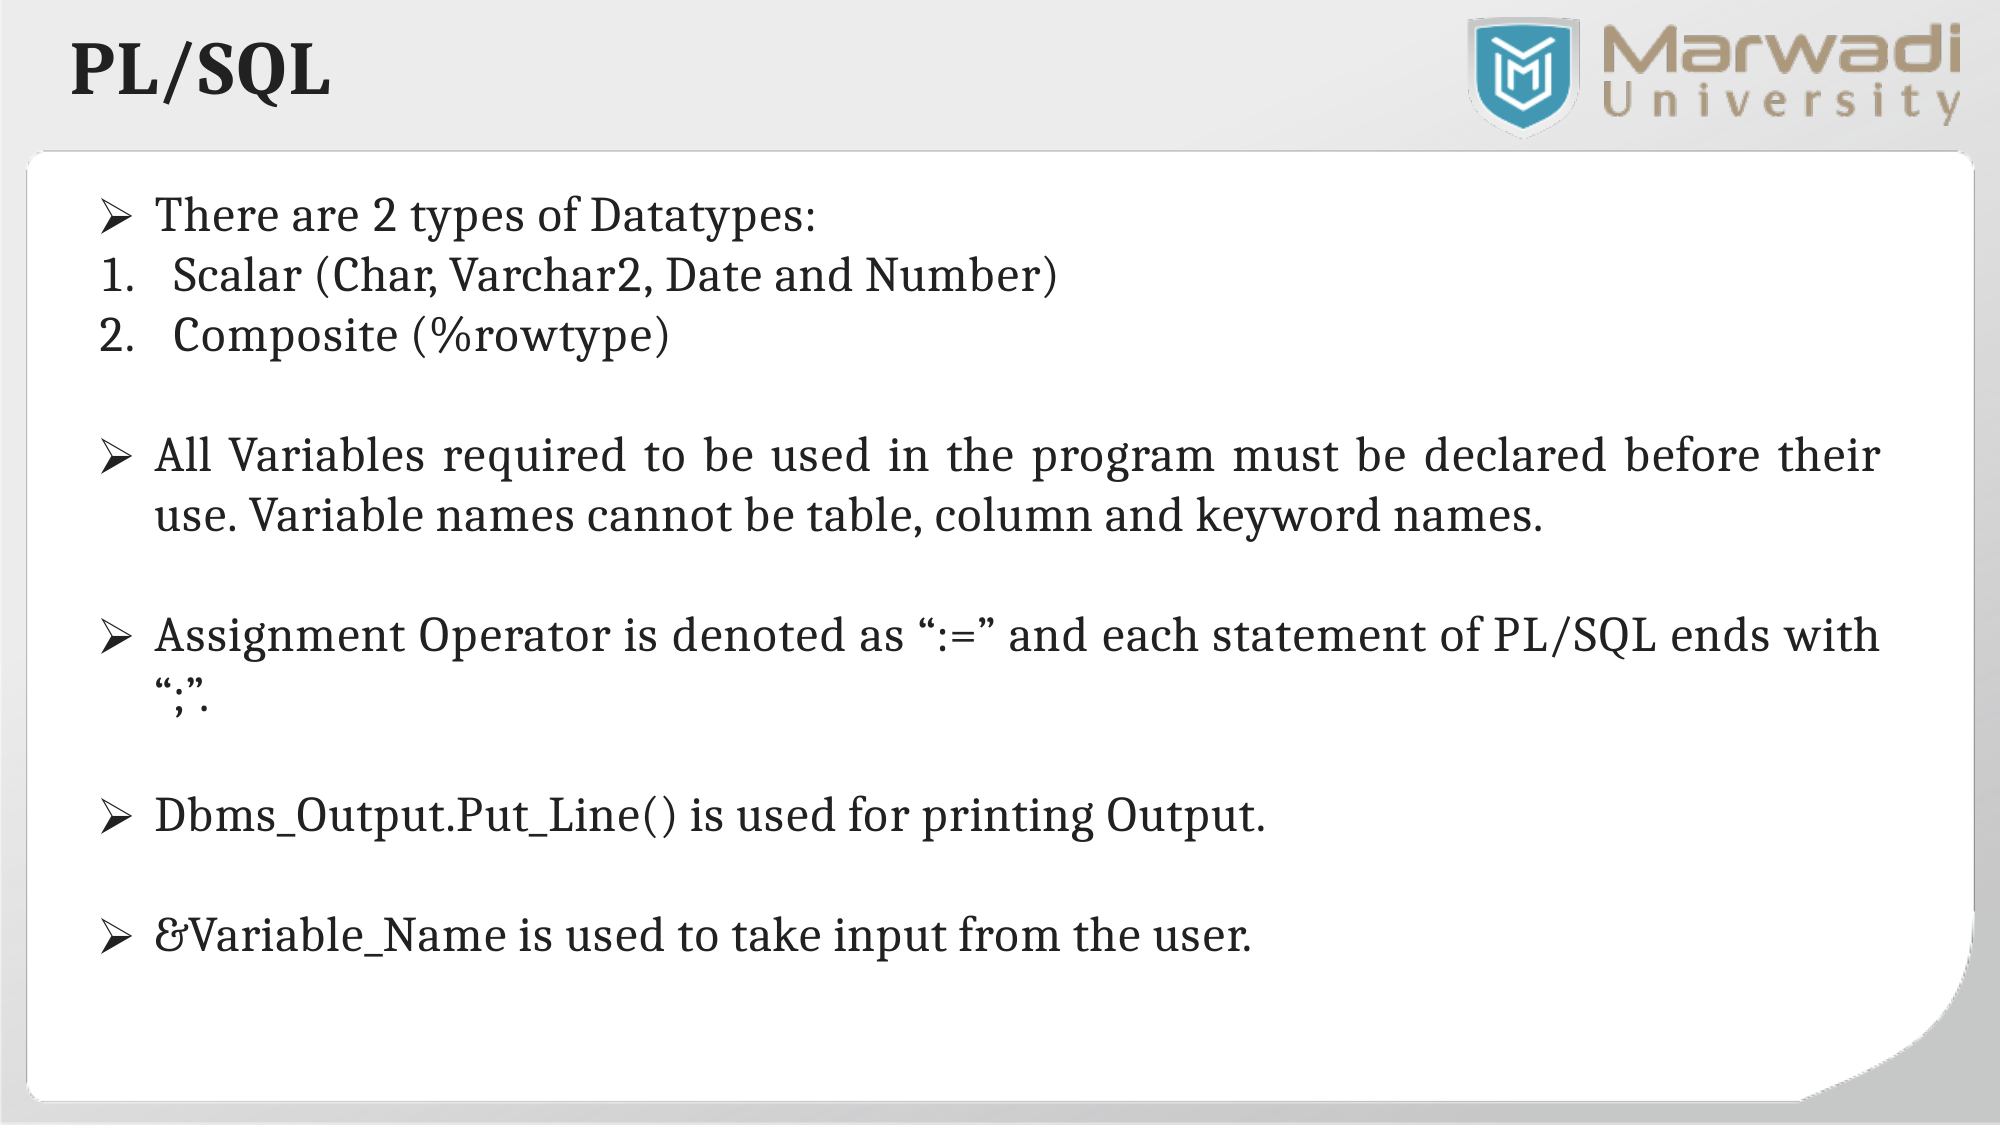

PL/SQL
There are 2 types of Datatypes:
Scalar (Char, Varchar2, Date and Number)
Composite (%rowtype)

All Variables required to be used in the program must be declared before their use. Variable names cannot be table, column and keyword names.

Assignment Operator is denoted as “:=” and each statement of PL/SQL ends with “;”.

Dbms_Output.Put_Line() is used for printing Output.

&Variable_Name is used to take input from the user.